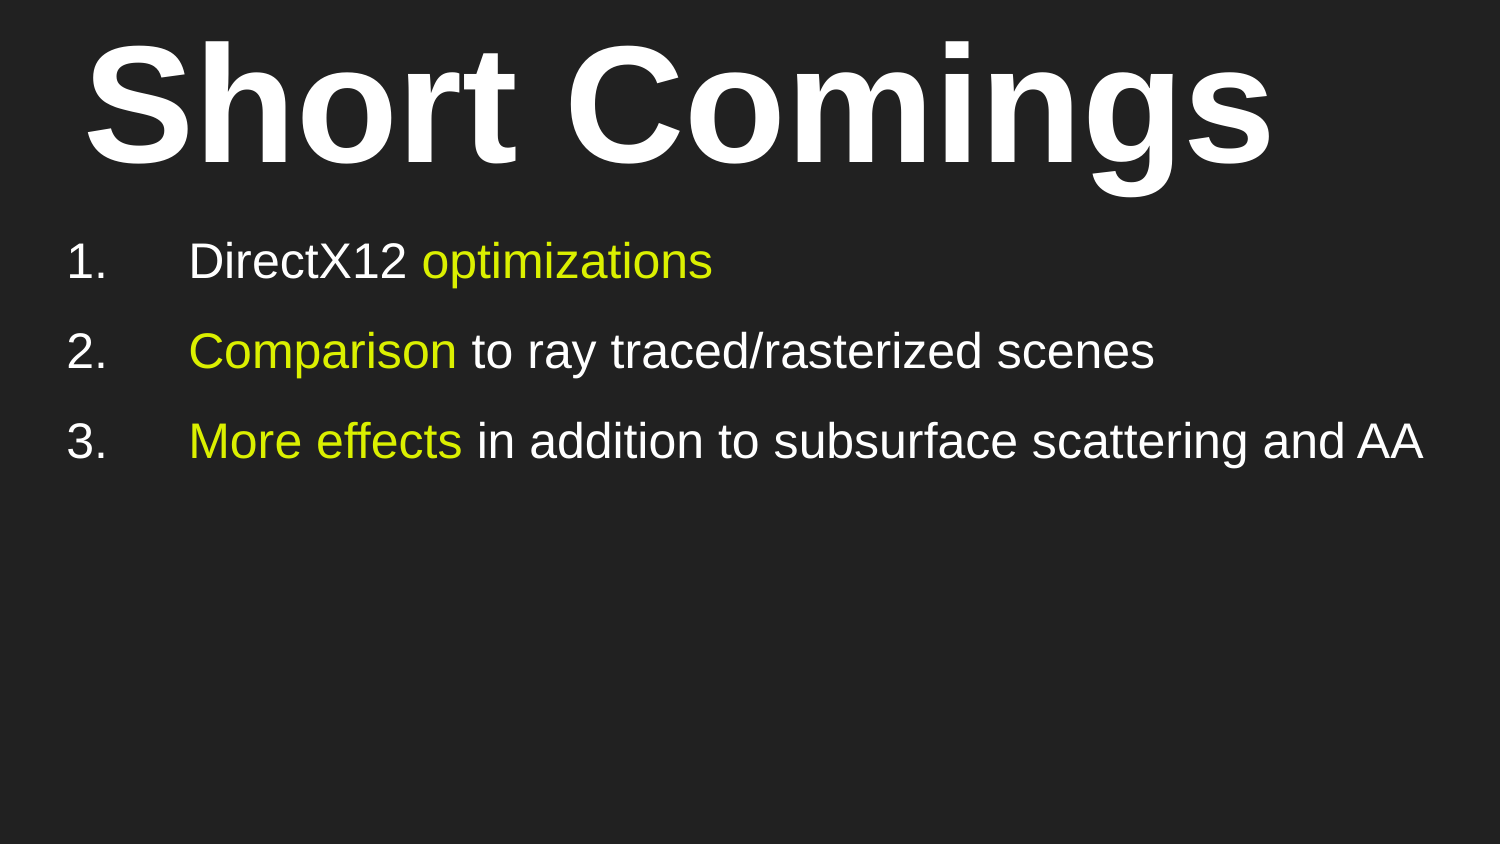

# Short Comings
DirectX12 optimizations
Comparison to ray traced/rasterized scenes
More effects in addition to subsurface scattering and AA